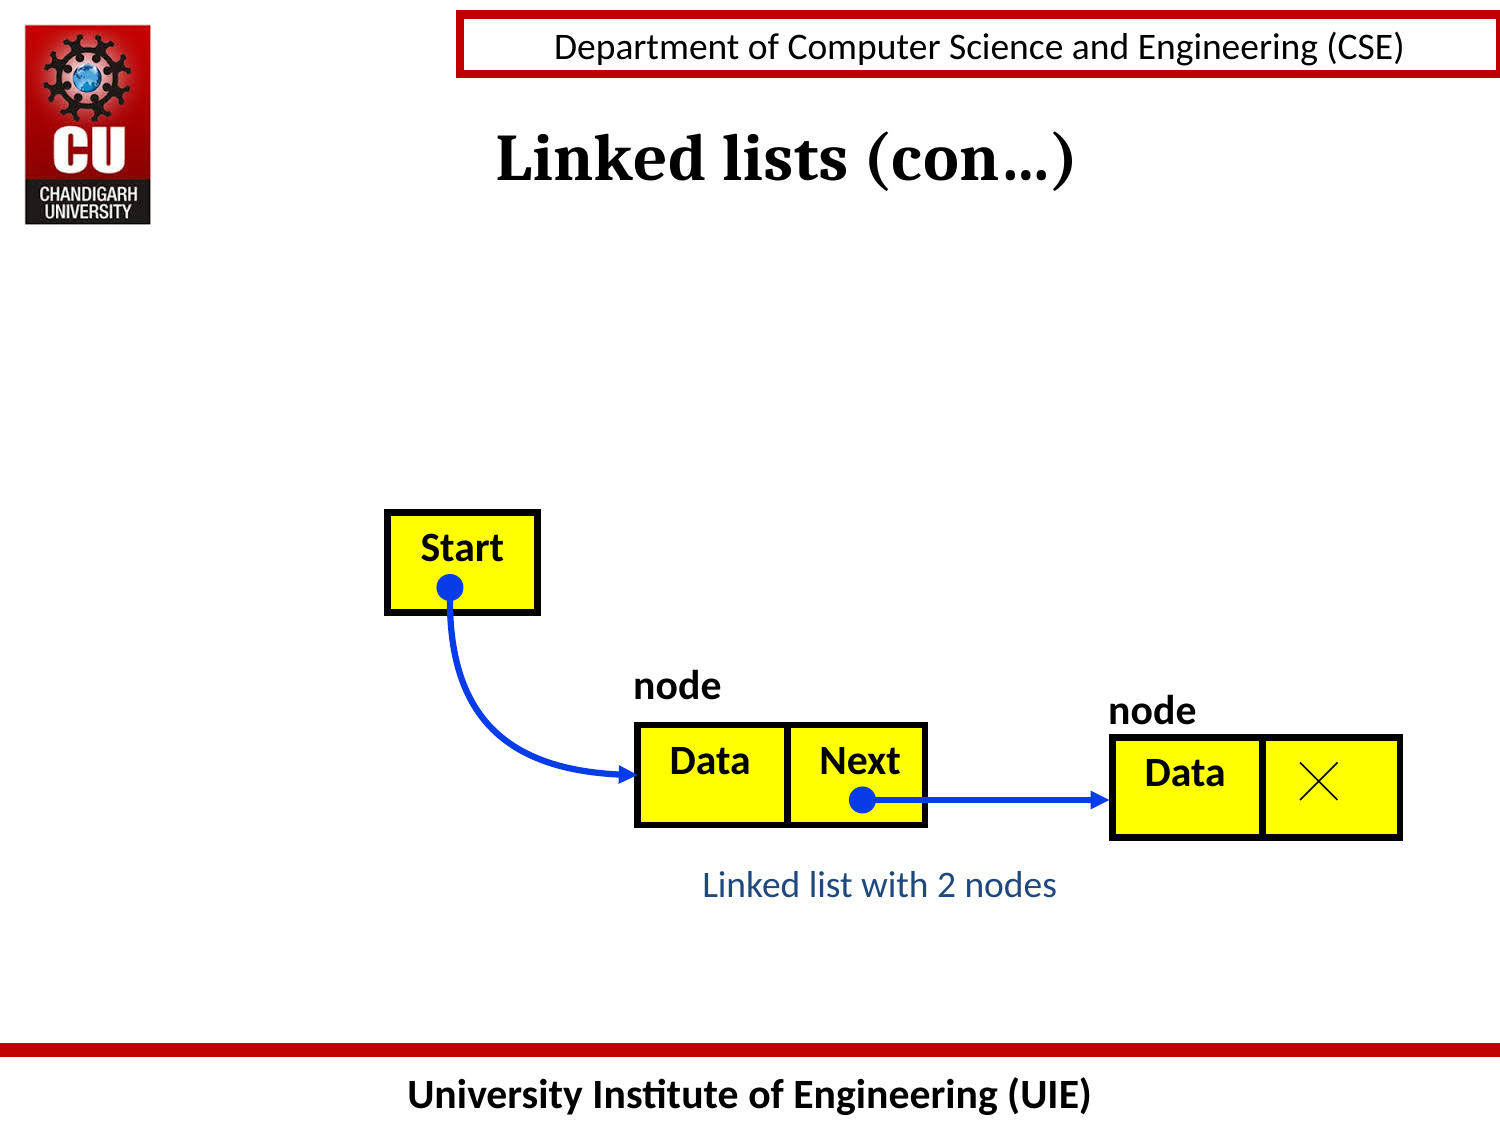

Linked lists (con…)

Start

node
node

Data

Data

Next

Linked list with 2 nodes